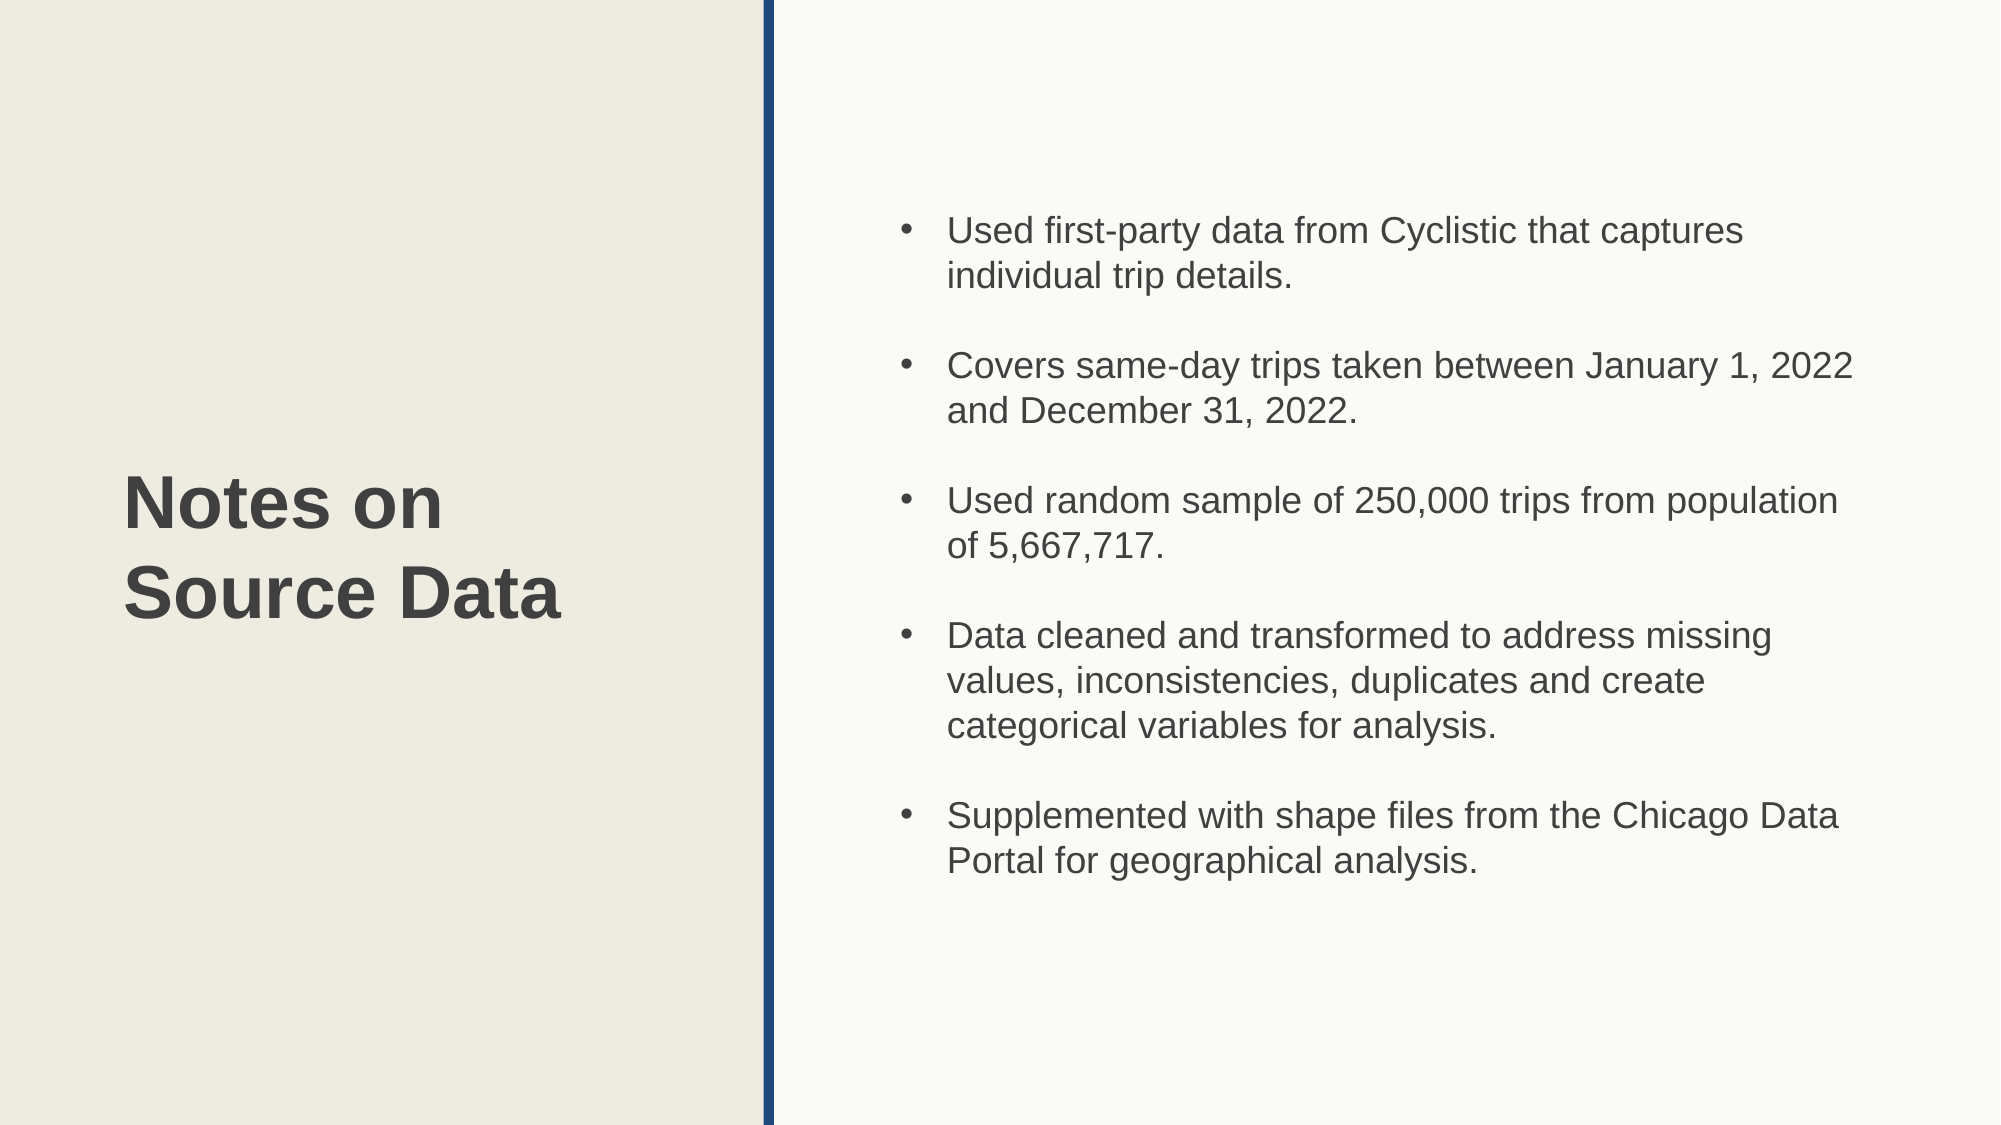

# Notes on Source Data
Used first-party data from Cyclistic that captures individual trip details.

Covers same-day trips taken between January 1, 2022 and December 31, 2022.

Used random sample of 250,000 trips from population of 5,667,717.

Data cleaned and transformed to address missing values, inconsistencies, duplicates and create categorical variables for analysis.

Supplemented with shape files from the Chicago Data Portal for geographical analysis.